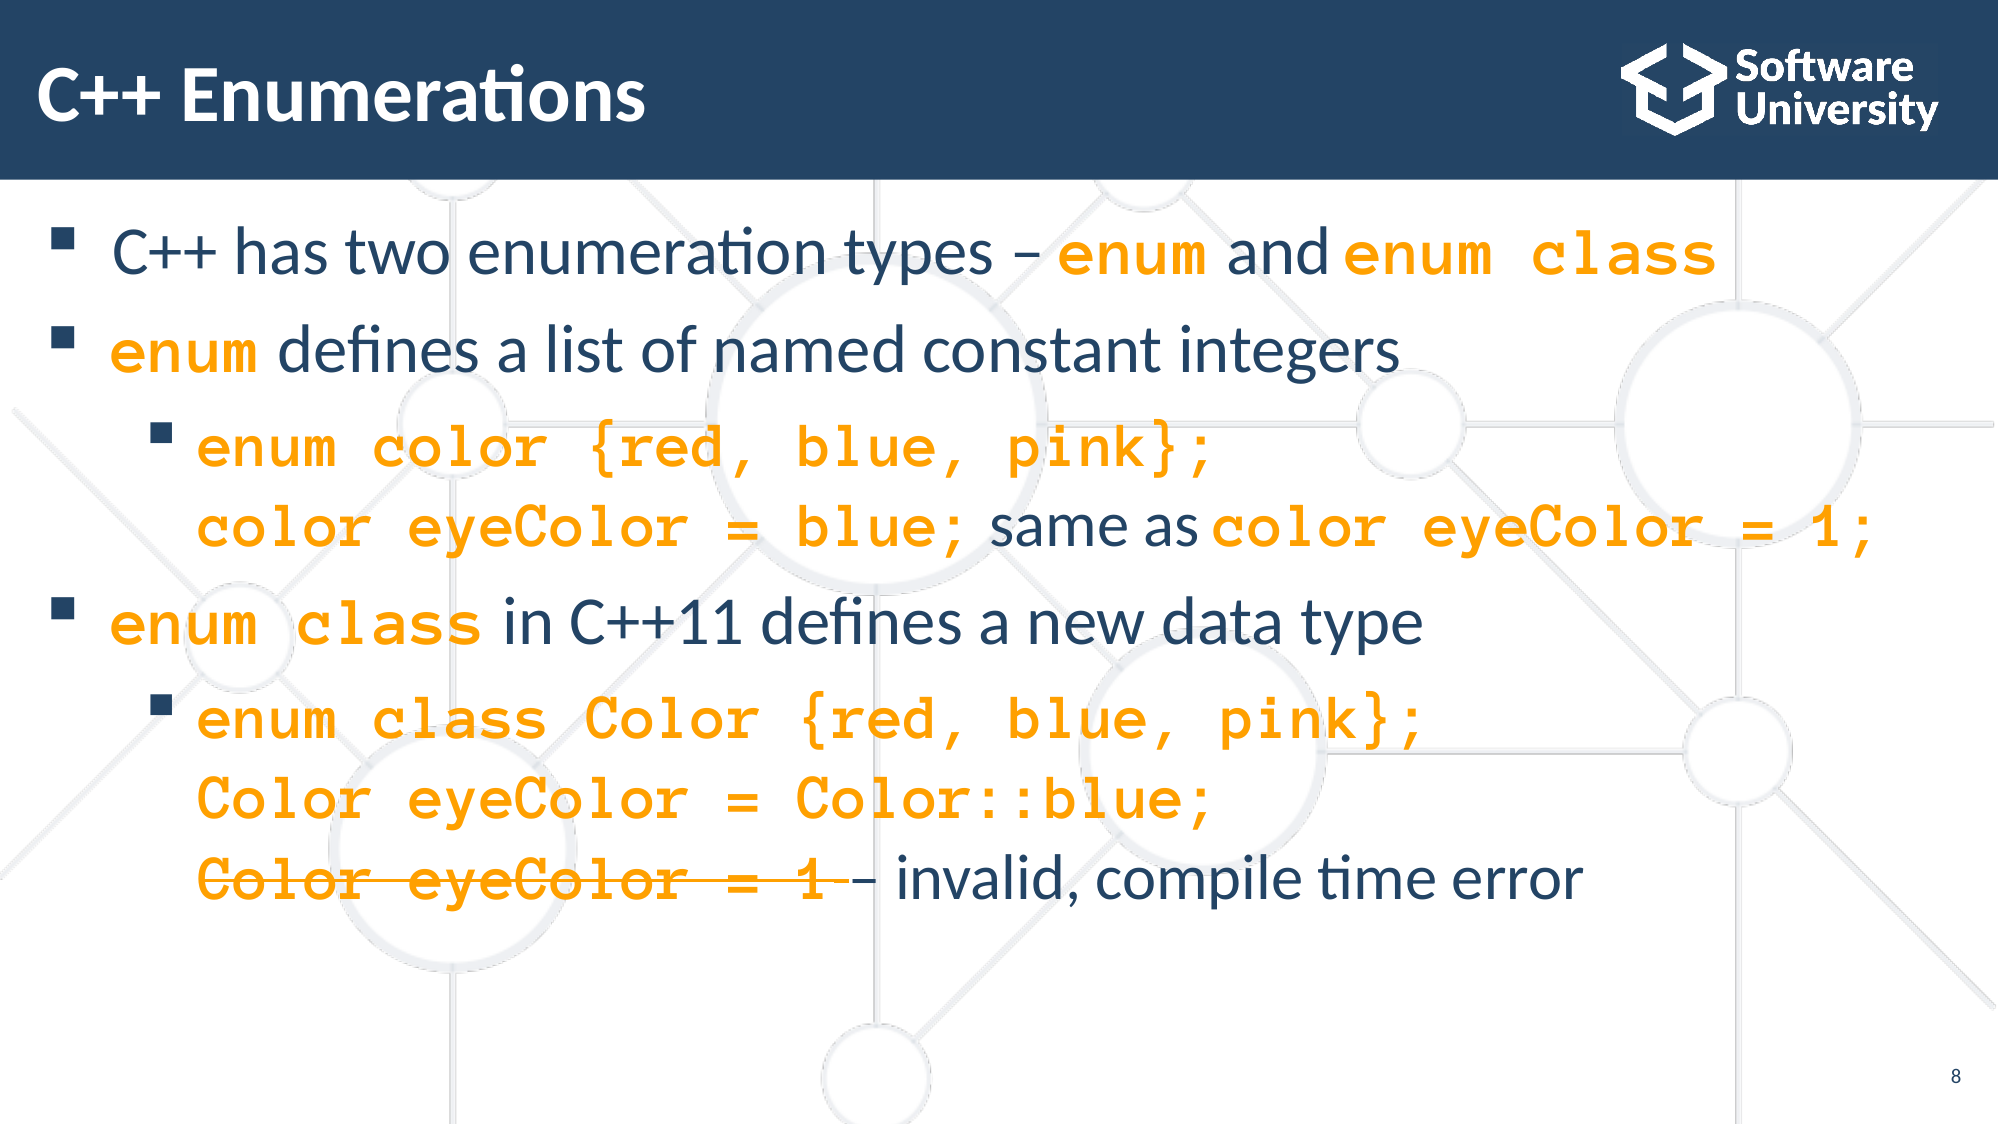

# C++ Enumerations
C++ has two enumeration types – enum and enum class
enum defines a list of named constant integers
enum color {red, blue, pink};
color eyeColor = blue; same as color eyeColor = 1;
enum class in C++11 defines a new data type
enum class Color {red, blue, pink};
Color eyeColor = Color::blue;
Color eyeColor = 1 – invalid, compile time error
8